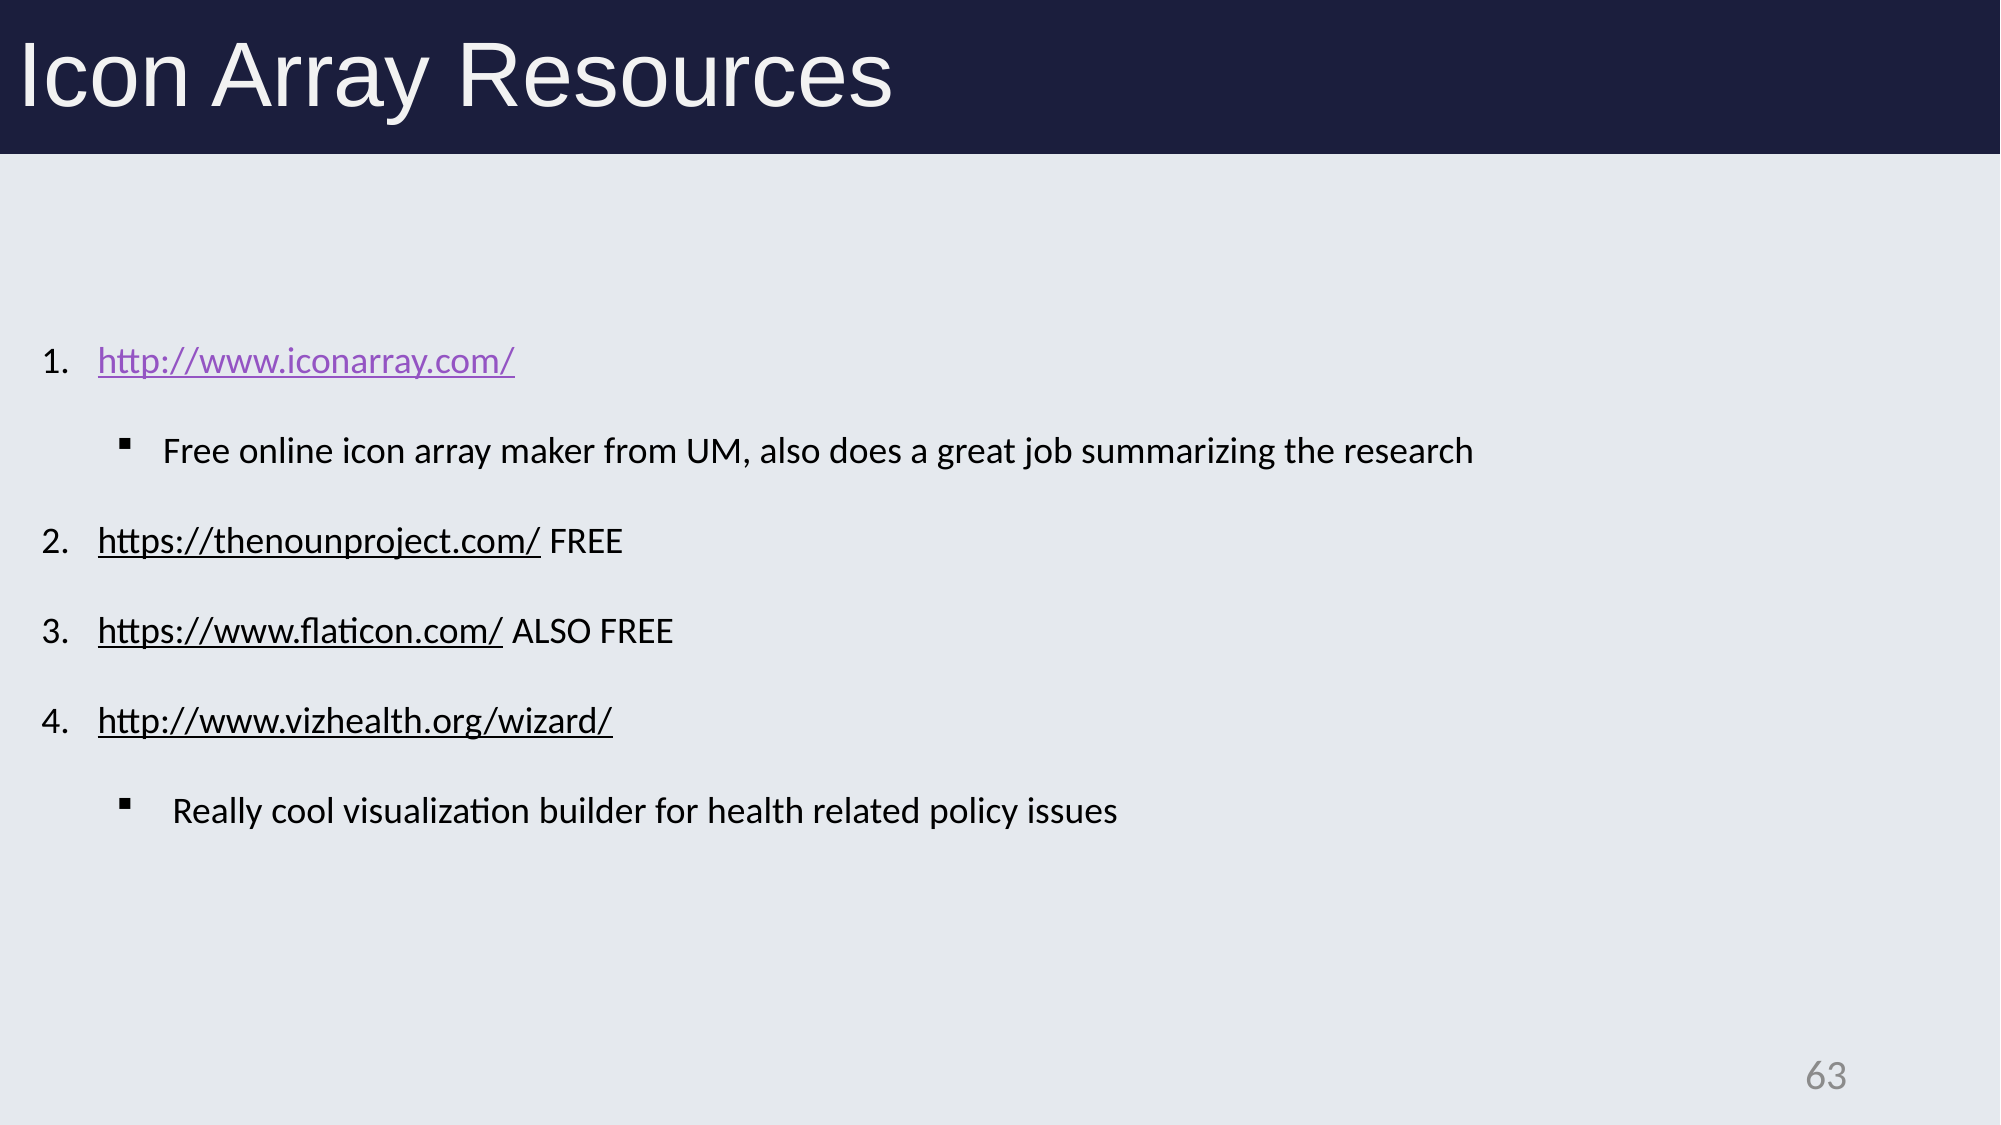

# Icon Array Resources

http://www.iconarray.com/

Free online icon array maker from UM, also does a great job summarizing the research

https://thenounproject.com/ FREE

https://www.flaticon.com/ ALSO FREE

http://www.vizhealth.org/wizard/

Really cool visualization builder for health related policy issues

63